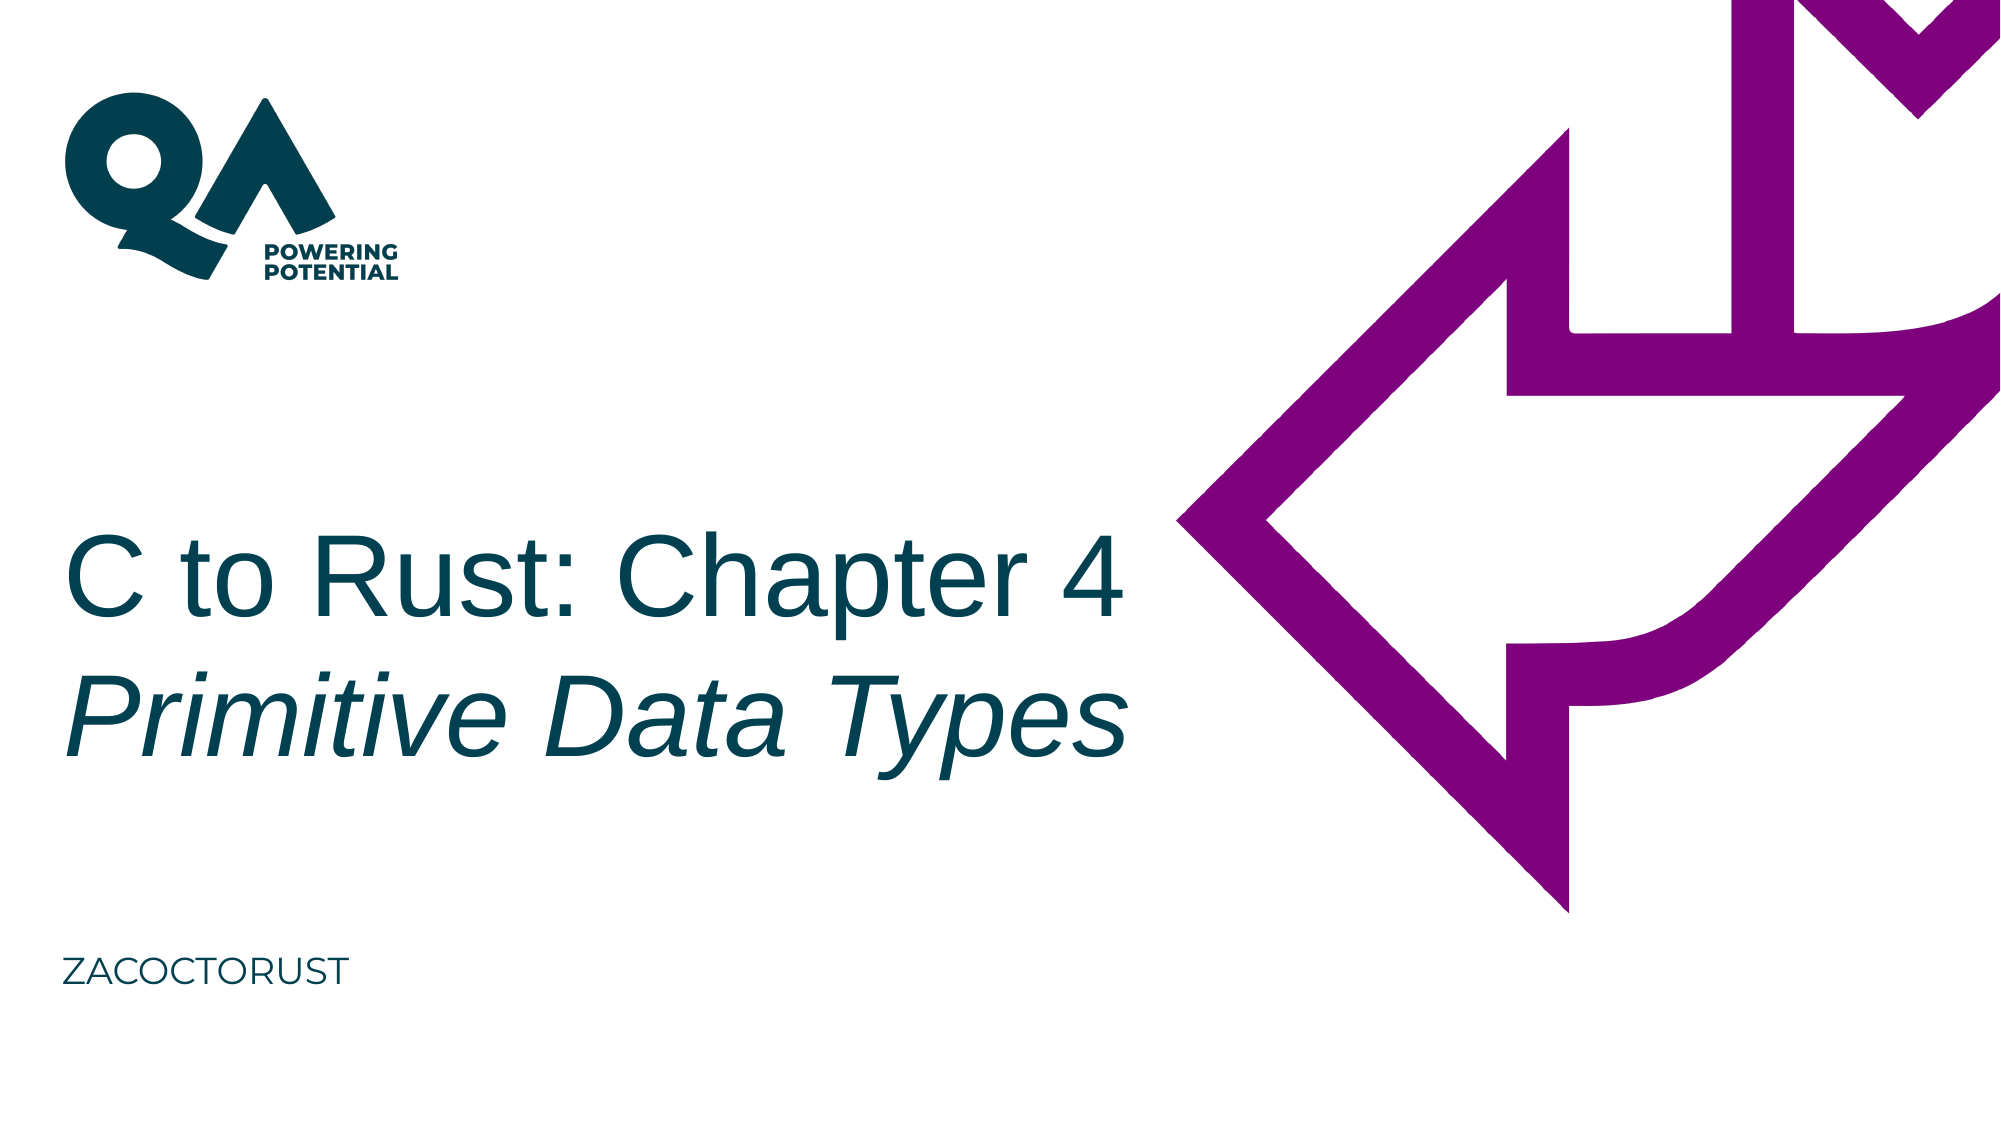

# C to Rust: Chapter 4 Primitive Data Types
ZACOCTORUST